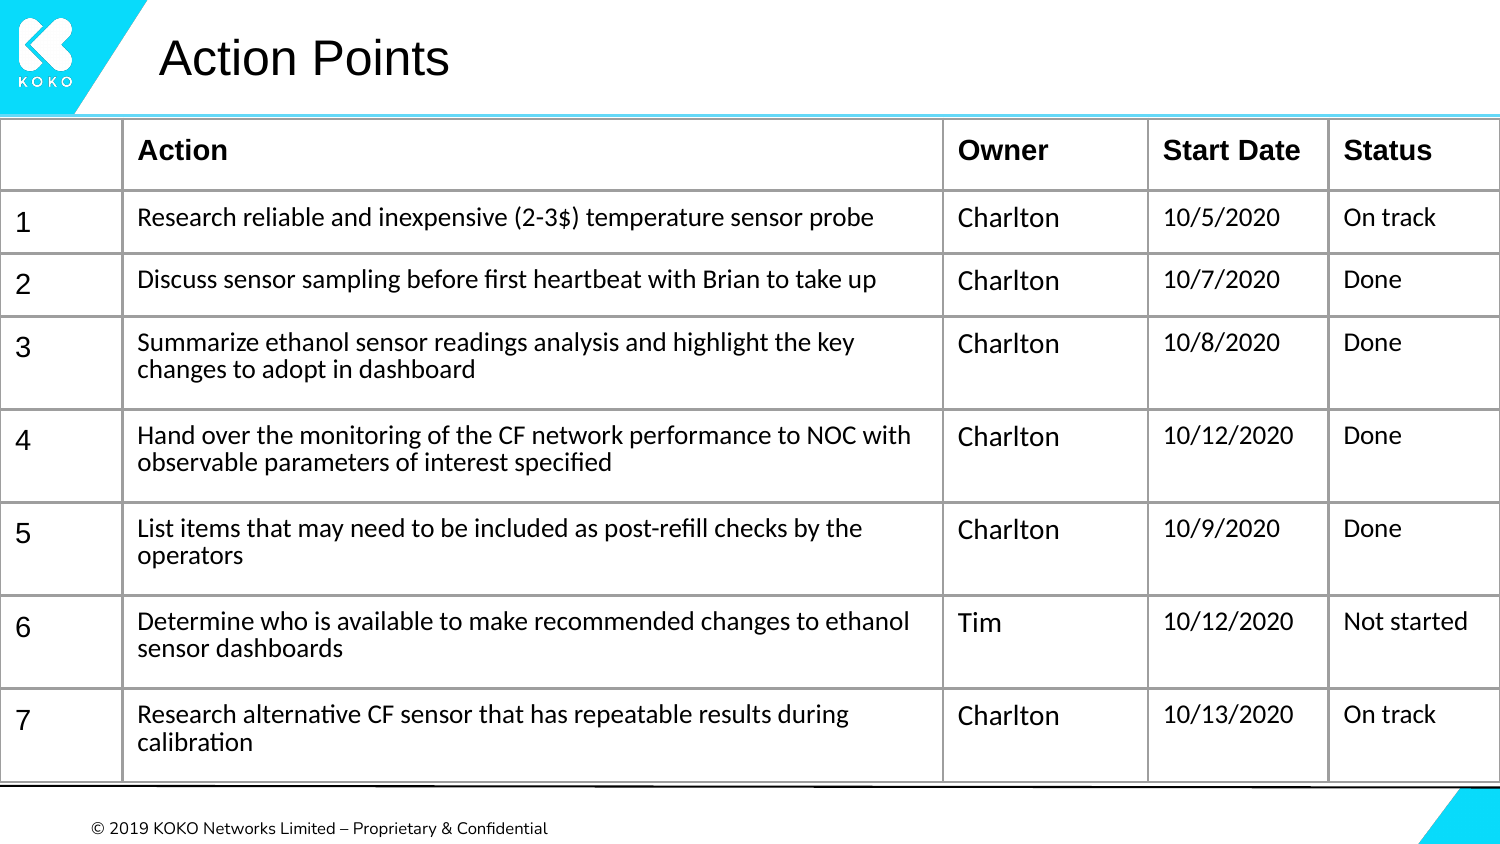

# Action Points
|  | Action | Owner | Start Date | Status |
| --- | --- | --- | --- | --- |
| 1 | Research reliable and inexpensive (2-3$) temperature sensor probe | Charlton | 10/5/2020 | On track |
| 2 | Discuss sensor sampling before first heartbeat with Brian to take up | Charlton | 10/7/2020 | Done |
| 3 | Summarize ethanol sensor readings analysis and highlight the key changes to adopt in dashboard | Charlton | 10/8/2020 | Done |
| 4 | Hand over the monitoring of the CF network performance to NOC with observable parameters of interest specified | Charlton | 10/12/2020 | Done |
| 5 | List items that may need to be included as post-refill checks by the operators | Charlton | 10/9/2020 | Done |
| 6 | Determine who is available to make recommended changes to ethanol sensor dashboards | Tim | 10/12/2020 | Not started |
| 7 | Research alternative CF sensor that has repeatable results during calibration | Charlton | 10/13/2020 | On track |